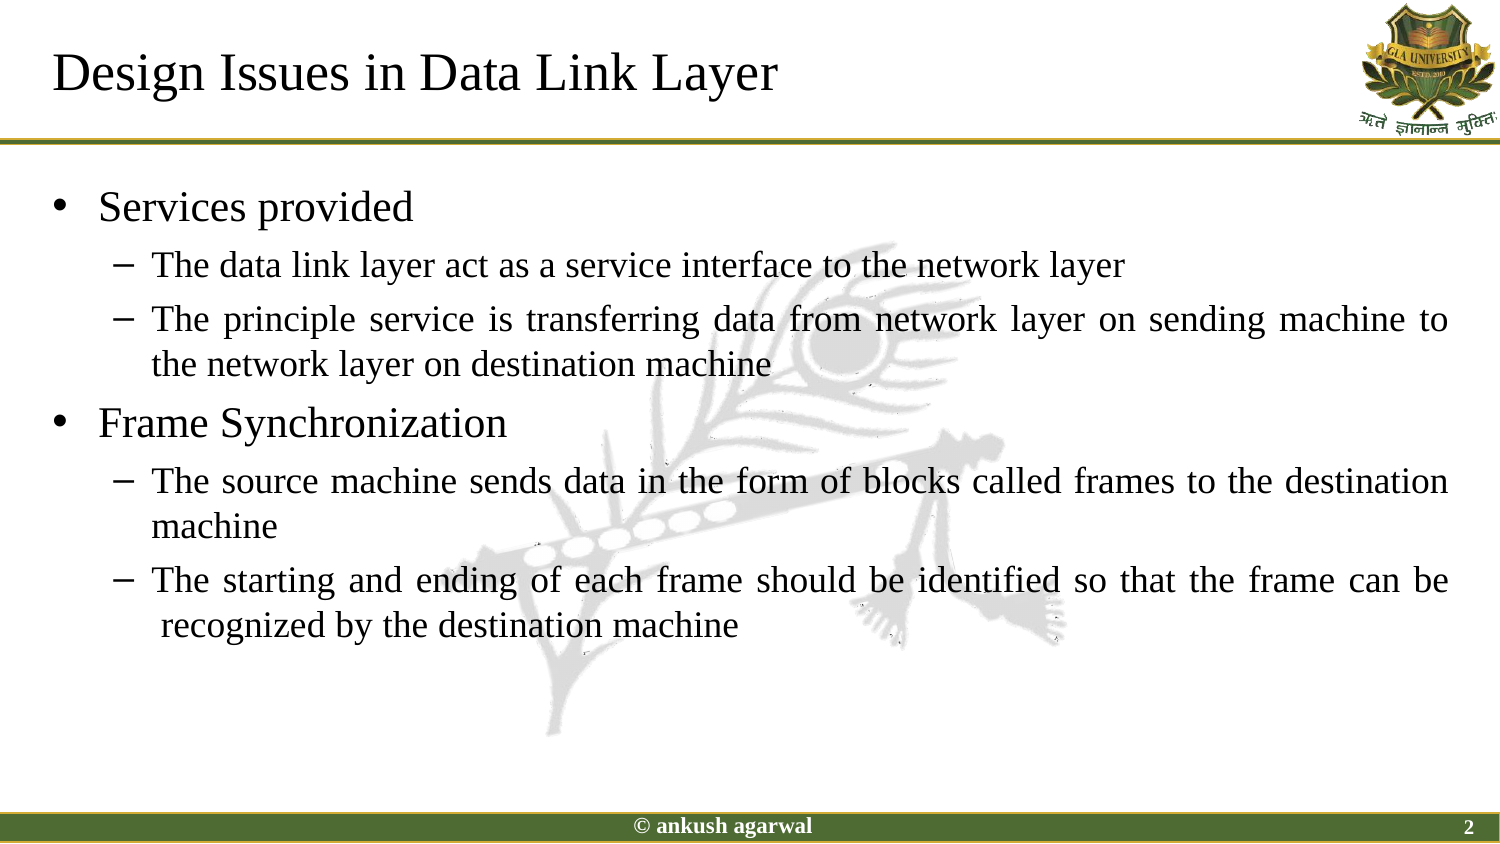

# Design Issues in Data Link Layer
Services provided
The data link layer act as a service interface to the network layer
The principle service is transferring data from network layer on sending machine to
the network layer on destination machine
Frame Synchronization
The source machine sends data in the form of blocks called frames to the destination
machine
The starting and ending of each frame should be identified so that the frame can be  recognized by the destination machine
© ankush agarwal
2